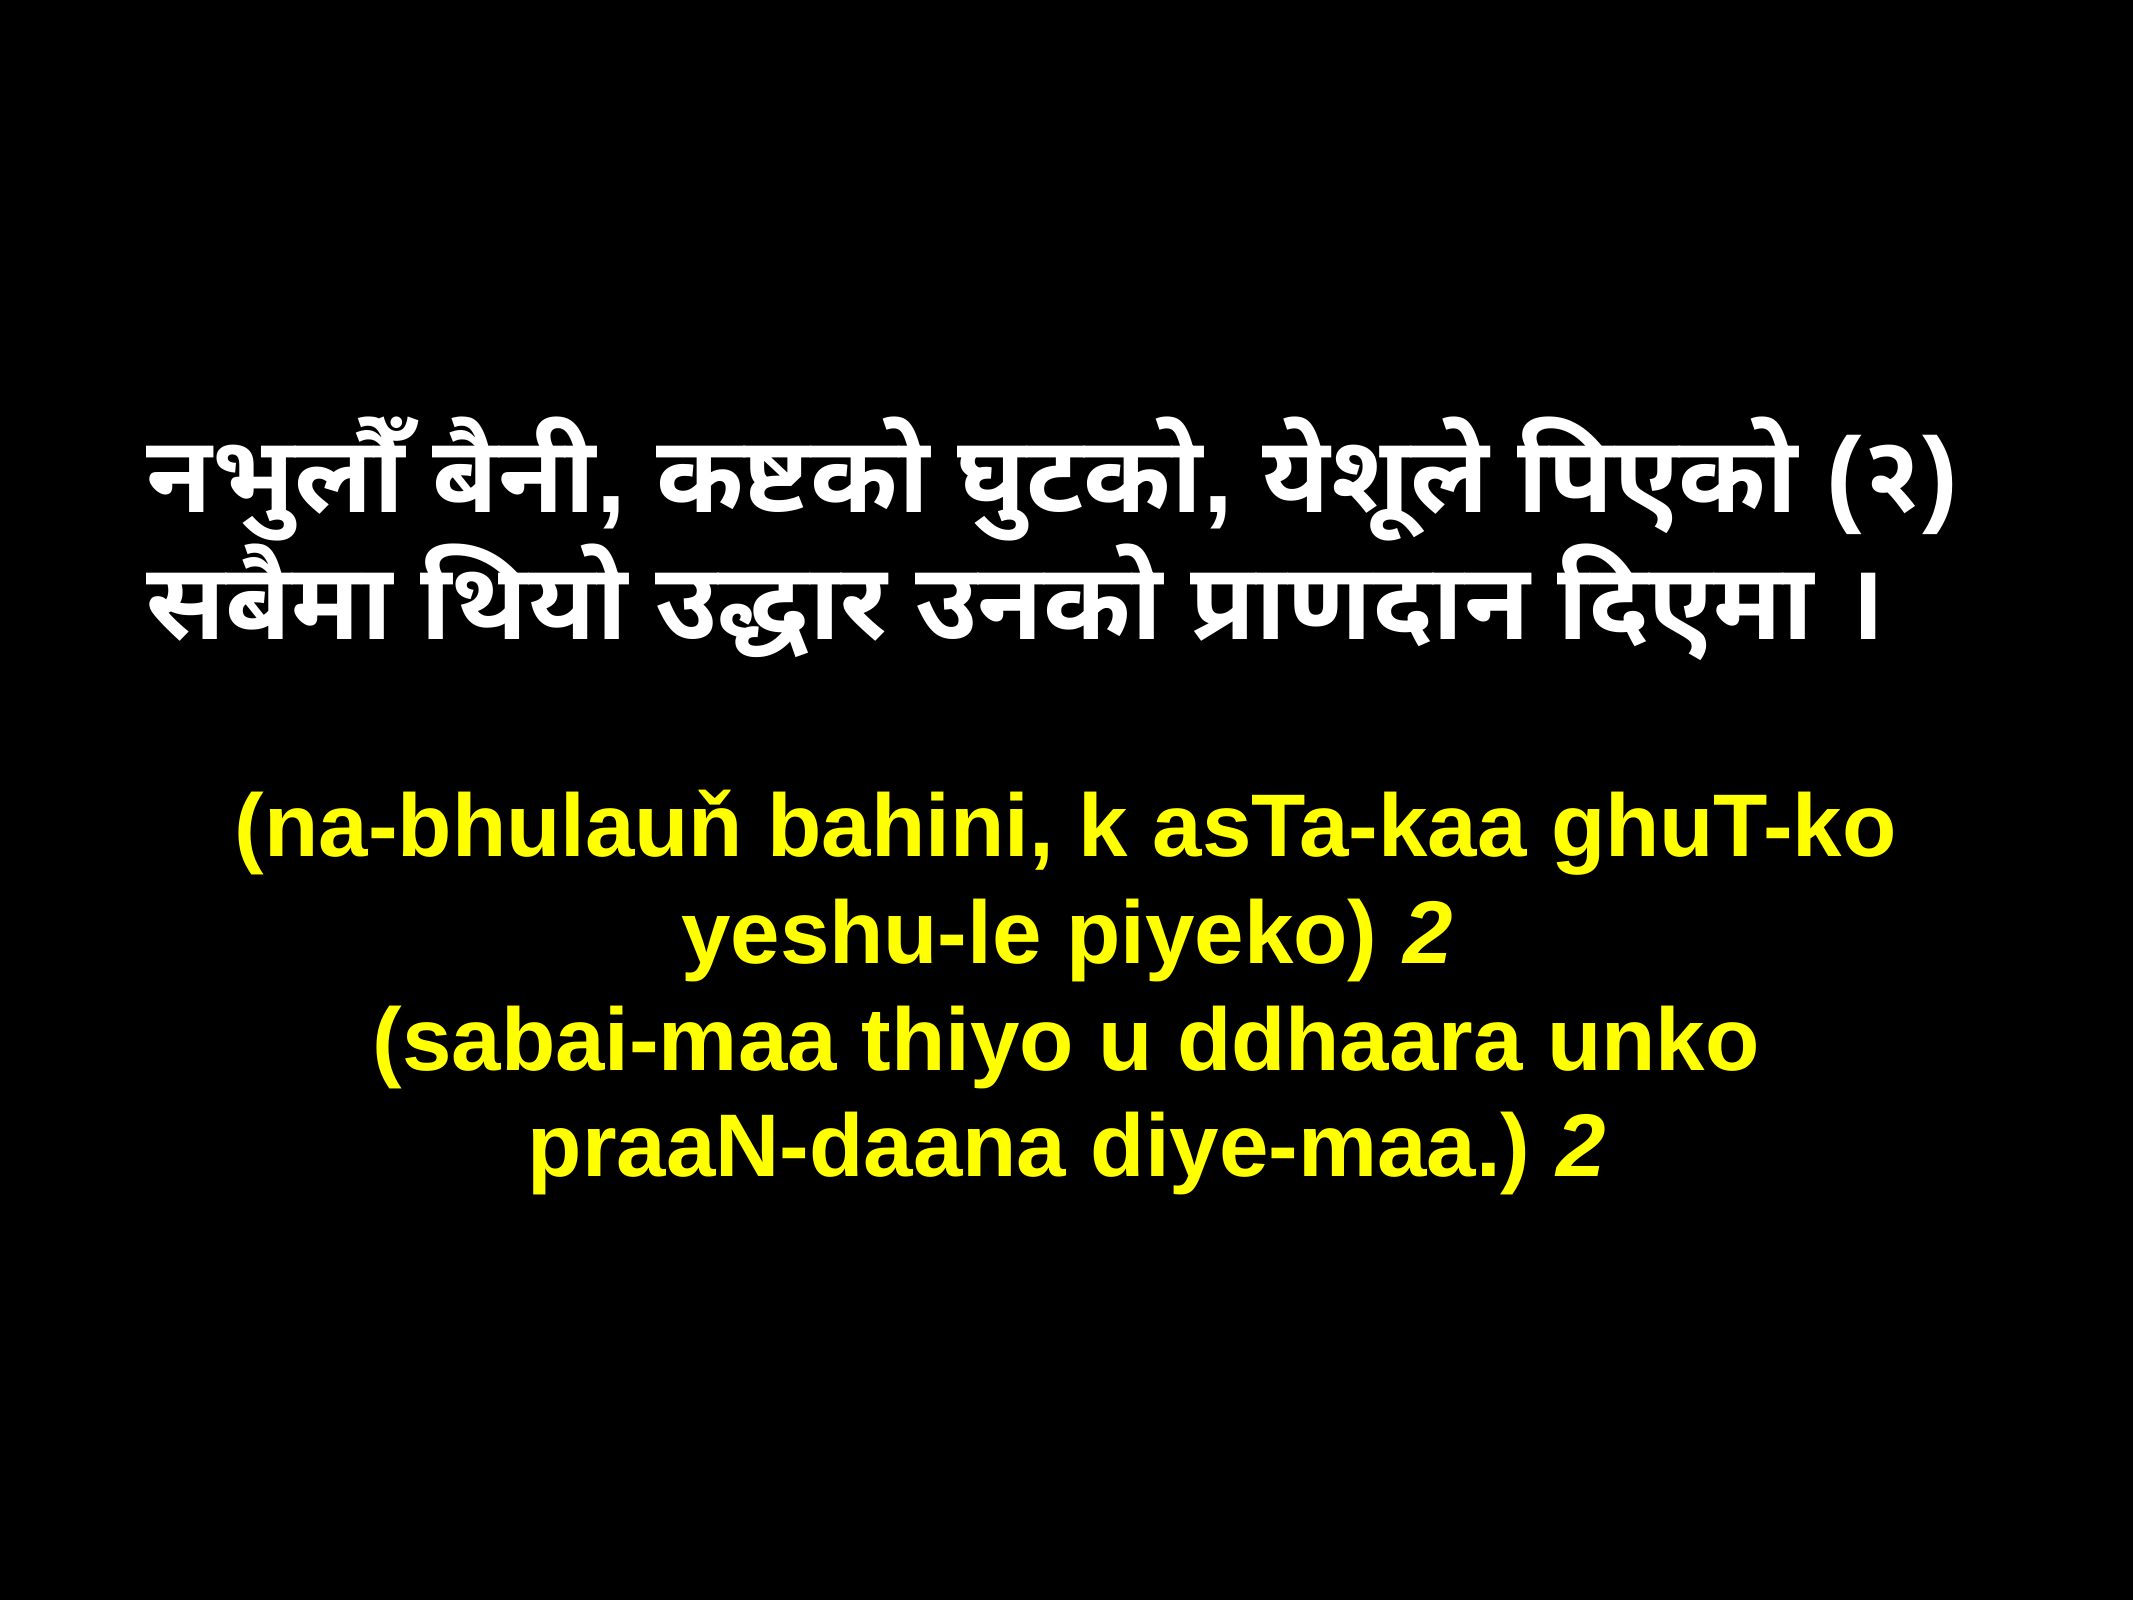

नभुलौँ बैनी, कष्टको घुटको, येशूले पिएको (२)
सबैमा थियो उद्धार उनको प्राणदान दिएमा ।

(na-bhulauň bahini, k asTa-kaa ghuT-ko
yeshu-le piyeko) 2
(sabai-maa thiyo u ddhaara unko
praaN-daana diye-maa.) 2